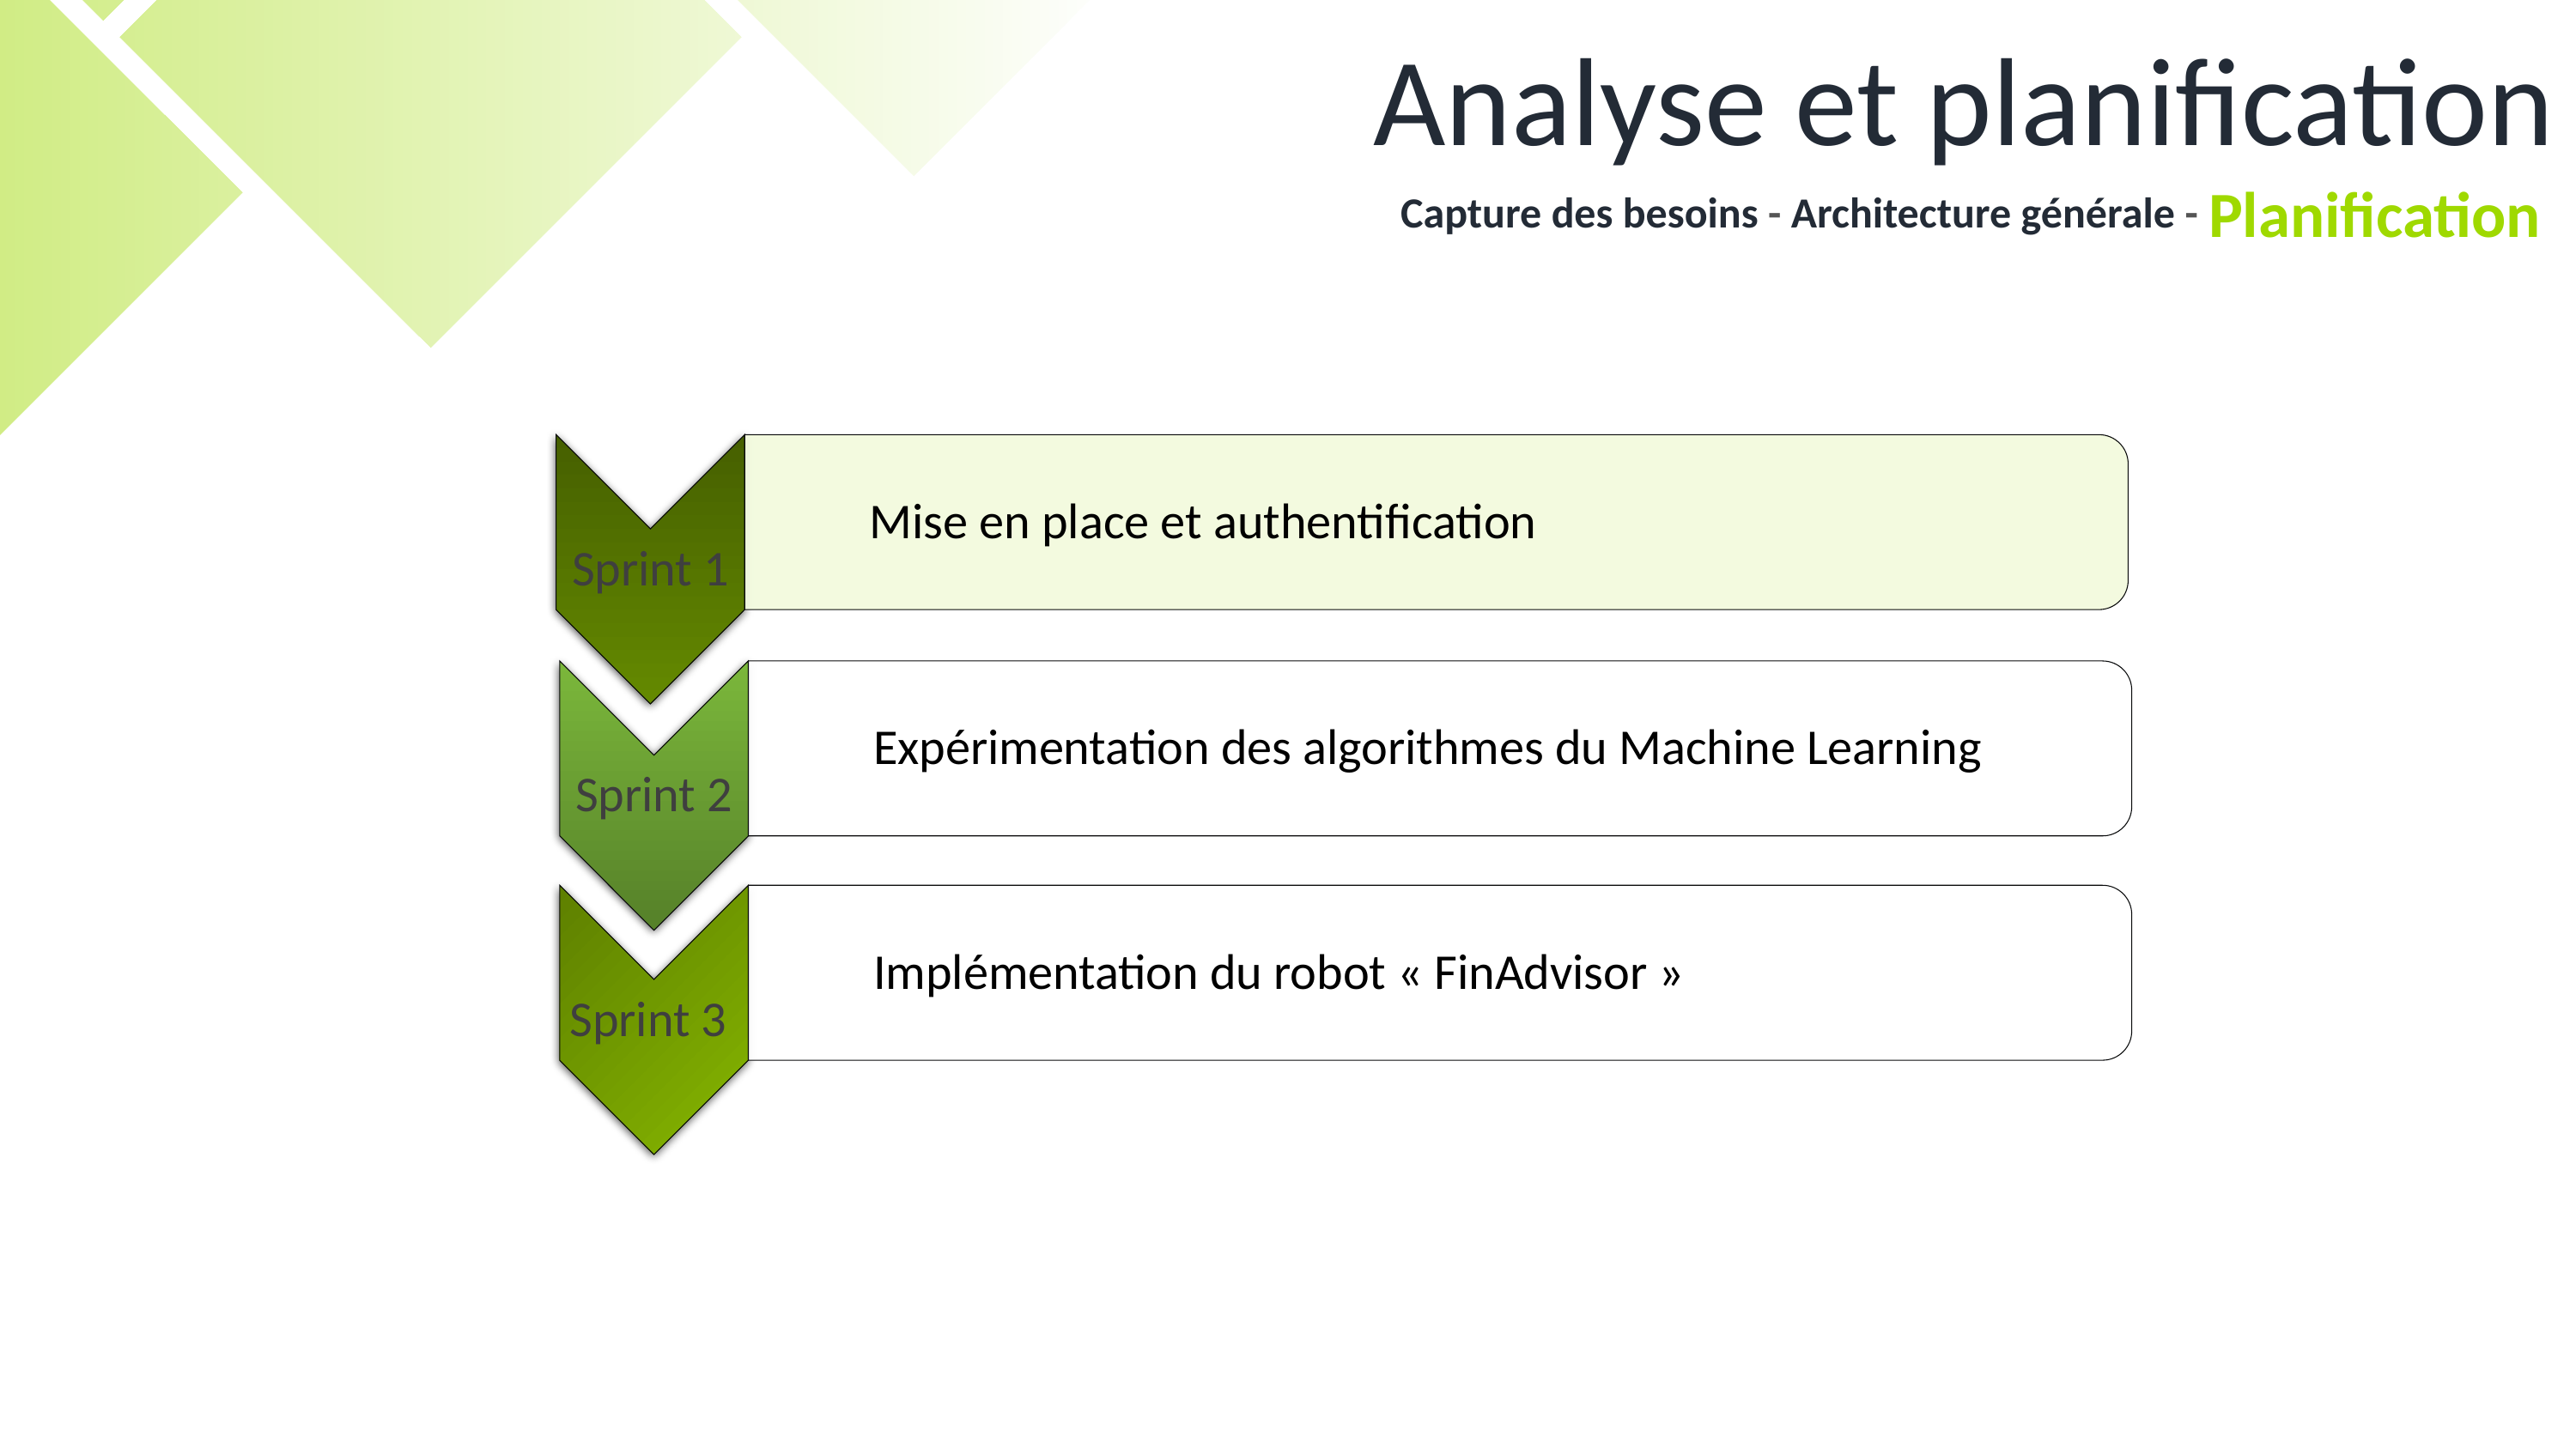

Analyse et planification
Planification
Capture des besoins - Architecture générale -
Sprint 1
Mise en place et authentification
Sprint 2
Expérimentation des algorithmes du Machine Learning
17
Sprint 3
Implémentation du robot « FinAdvisor »